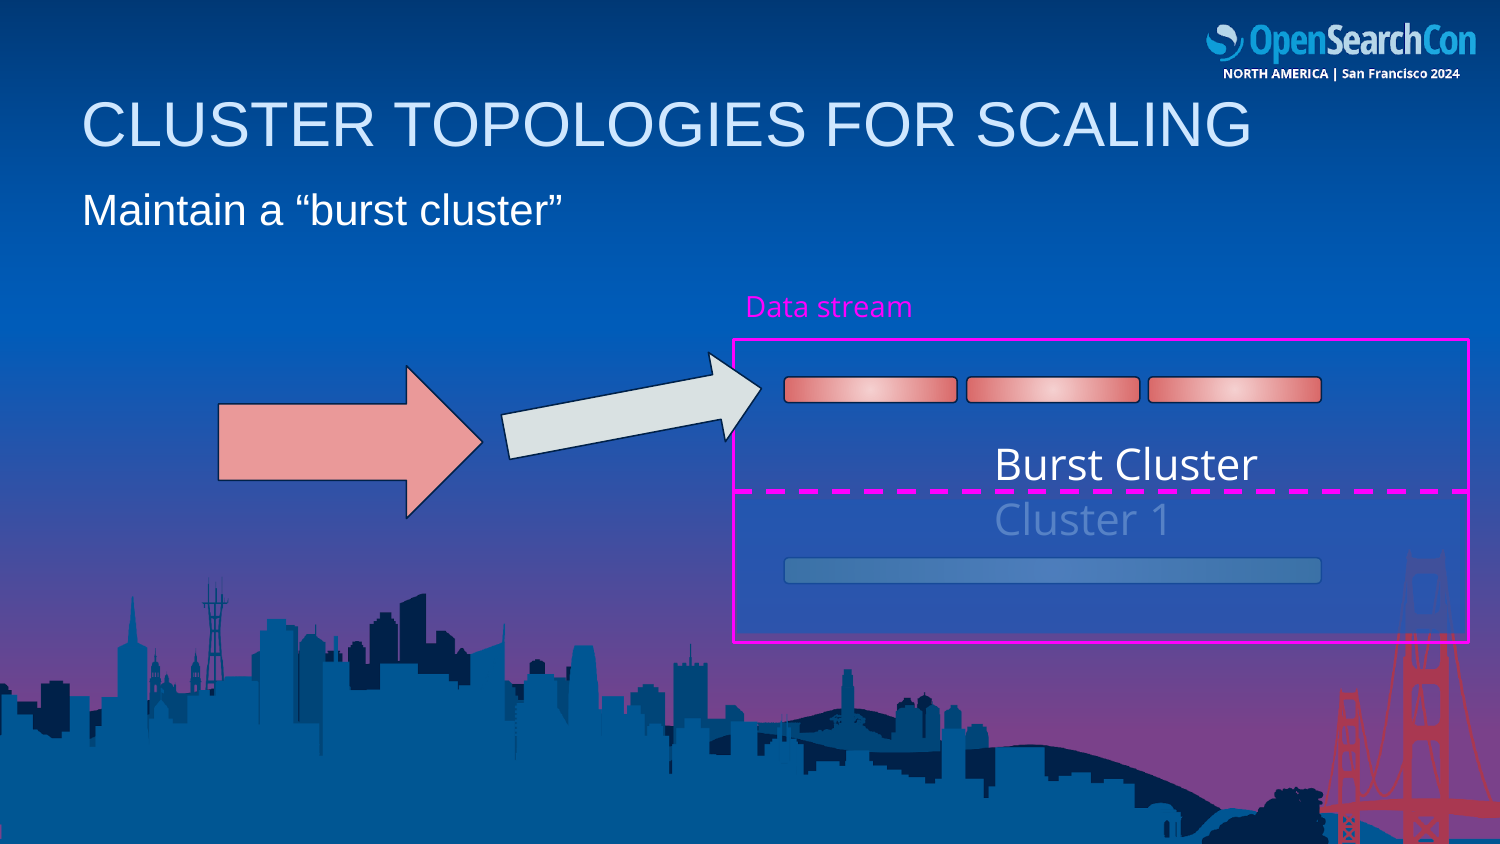

# Cluster Topologies for Scaling
Maintain a “burst cluster”
Data stream

Burst Cluster
Cluster 1